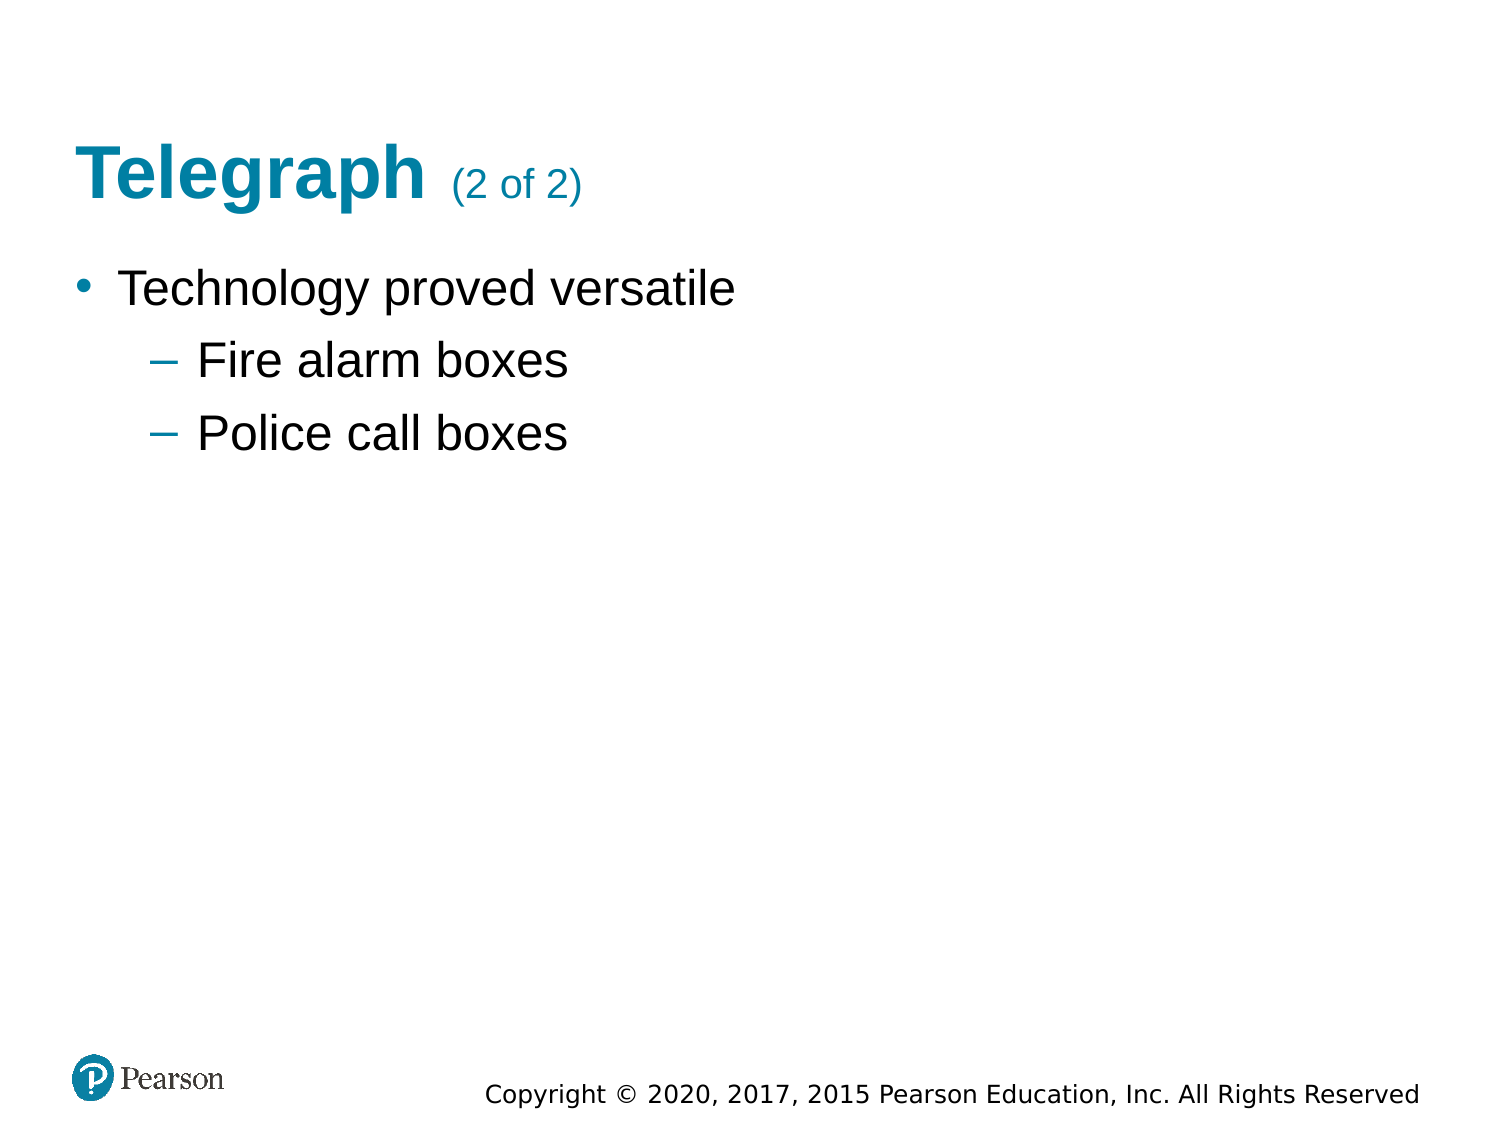

# Telegraph (2 of 2)
Technology proved versatile
Fire alarm boxes
Police call boxes